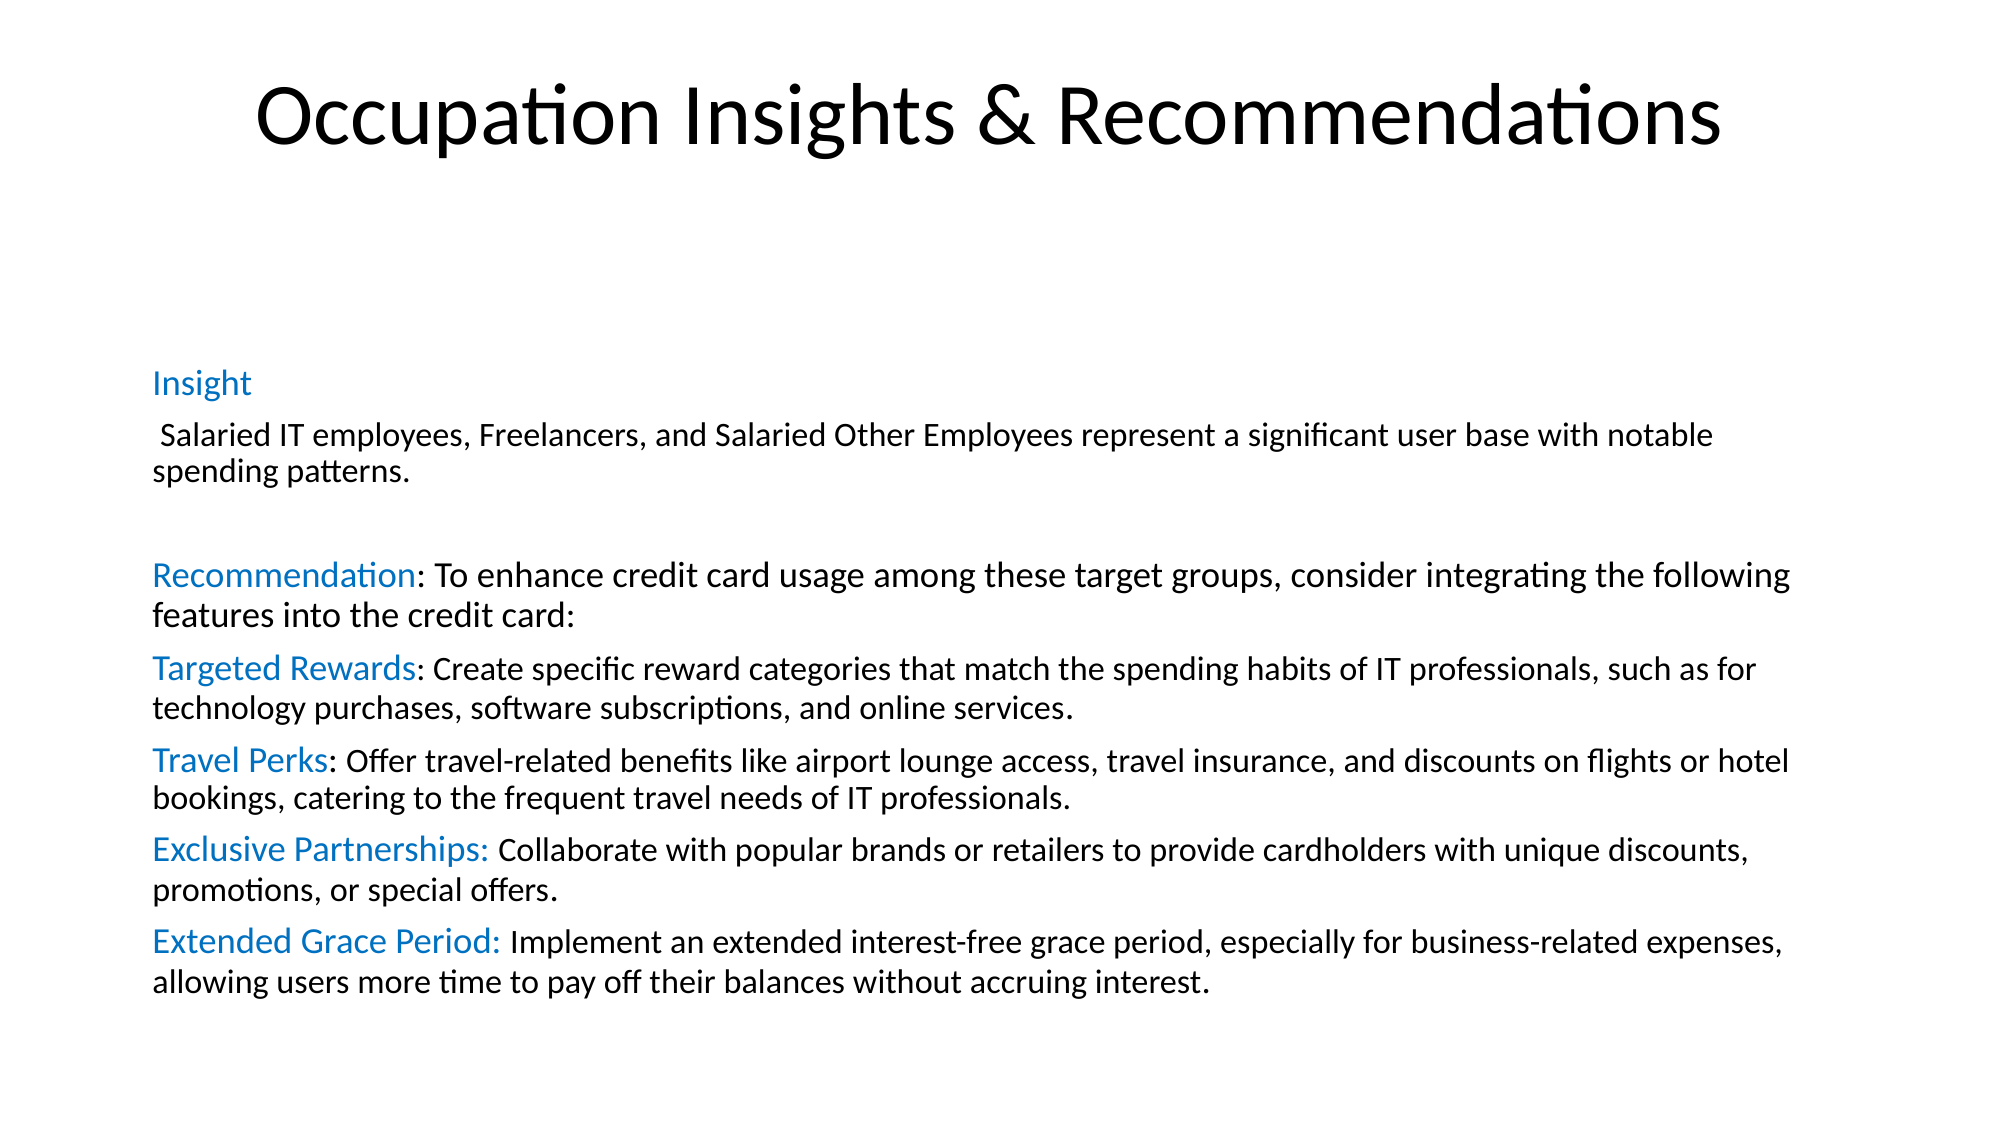

# Occupation Insights & Recommendations

Insight
 Salaried IT employees, Freelancers, and Salaried Other Employees represent a significant user base with notable spending patterns.

Recommendation: To enhance credit card usage among these target groups, consider integrating the following features into the credit card:
Targeted Rewards: Create specific reward categories that match the spending habits of IT professionals, such as for technology purchases, software subscriptions, and online services.
Travel Perks: Offer travel-related benefits like airport lounge access, travel insurance, and discounts on flights or hotel bookings, catering to the frequent travel needs of IT professionals.
Exclusive Partnerships: Collaborate with popular brands or retailers to provide cardholders with unique discounts, promotions, or special offers.
Extended Grace Period: Implement an extended interest-free grace period, especially for business-related expenses, allowing users more time to pay off their balances without accruing interest.